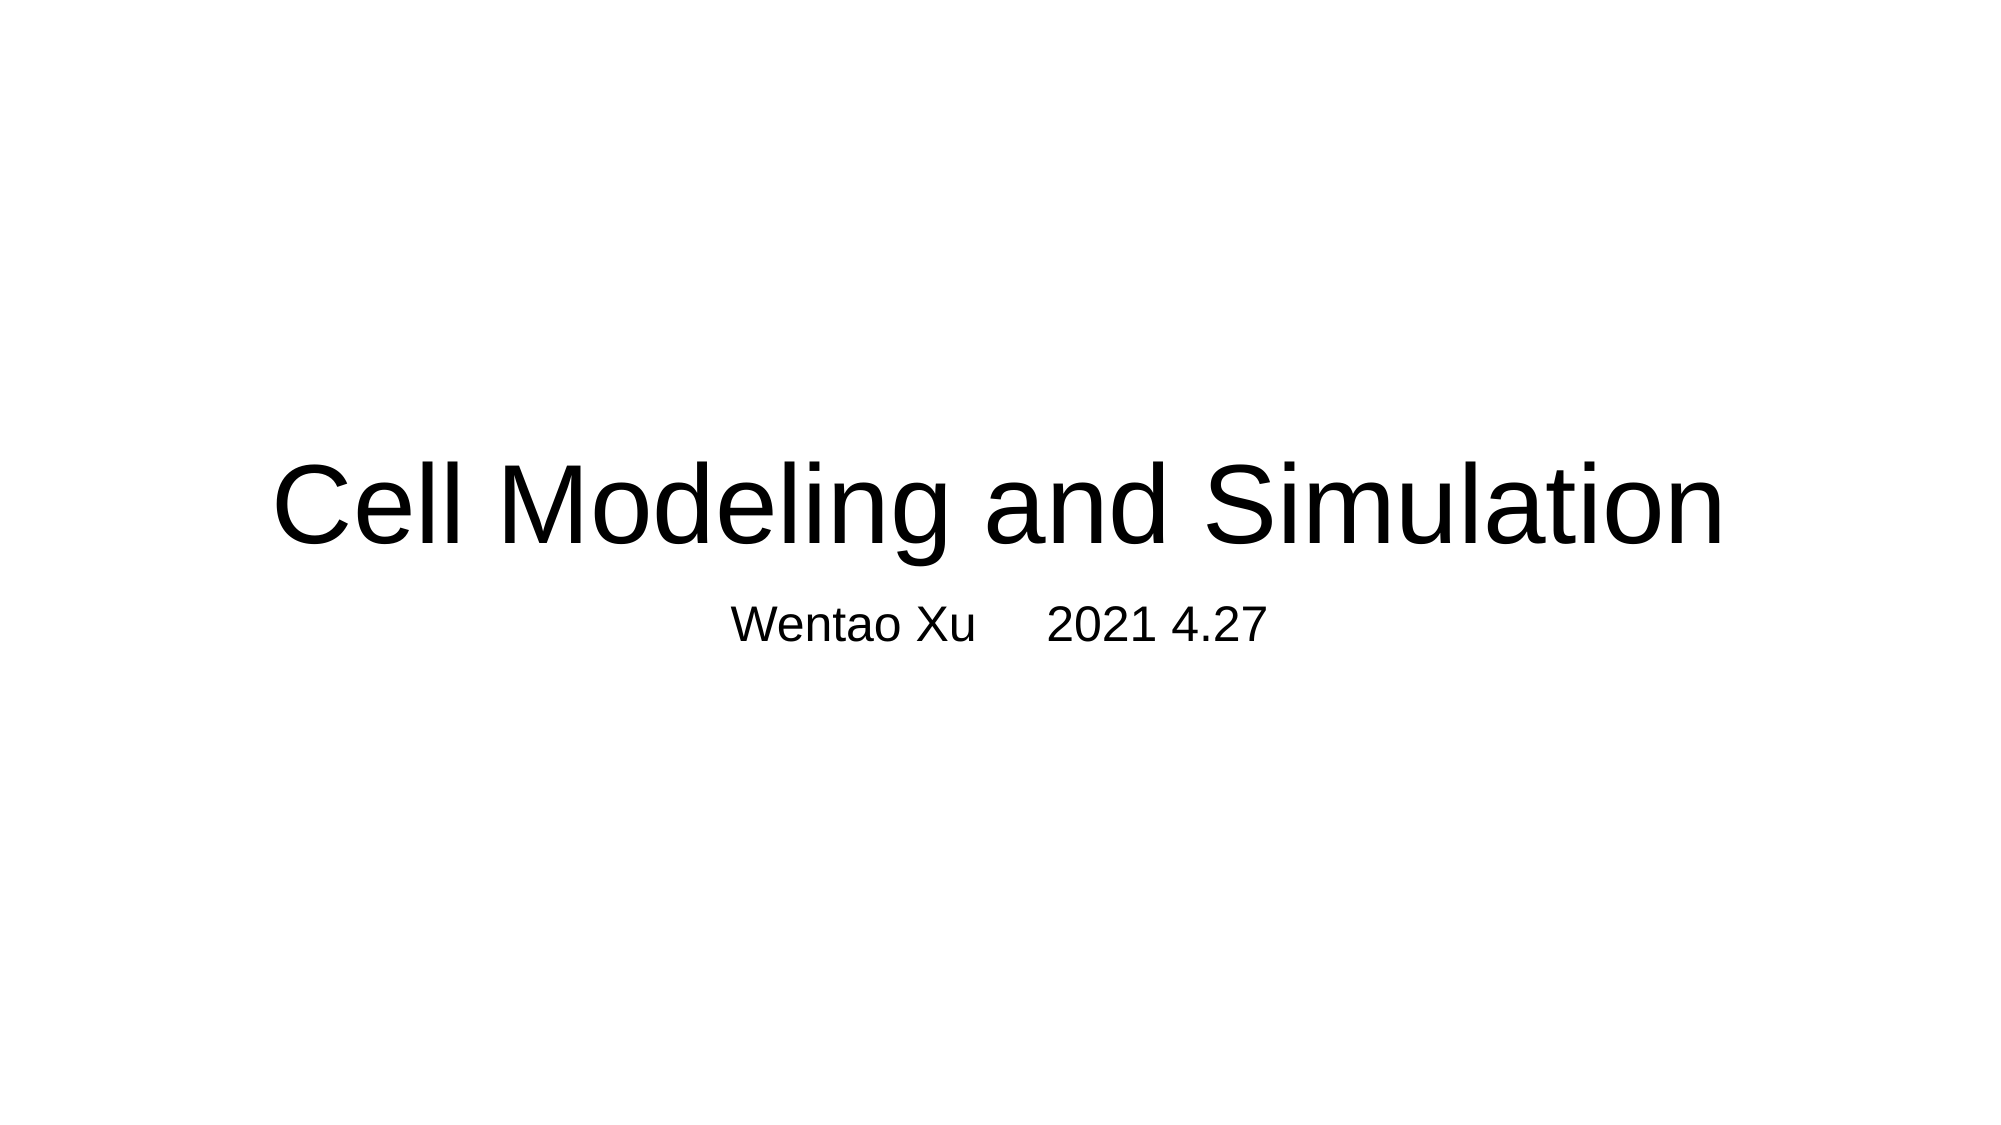

# Cell Modeling and Simulation
Wentao Xu     2021 4.27